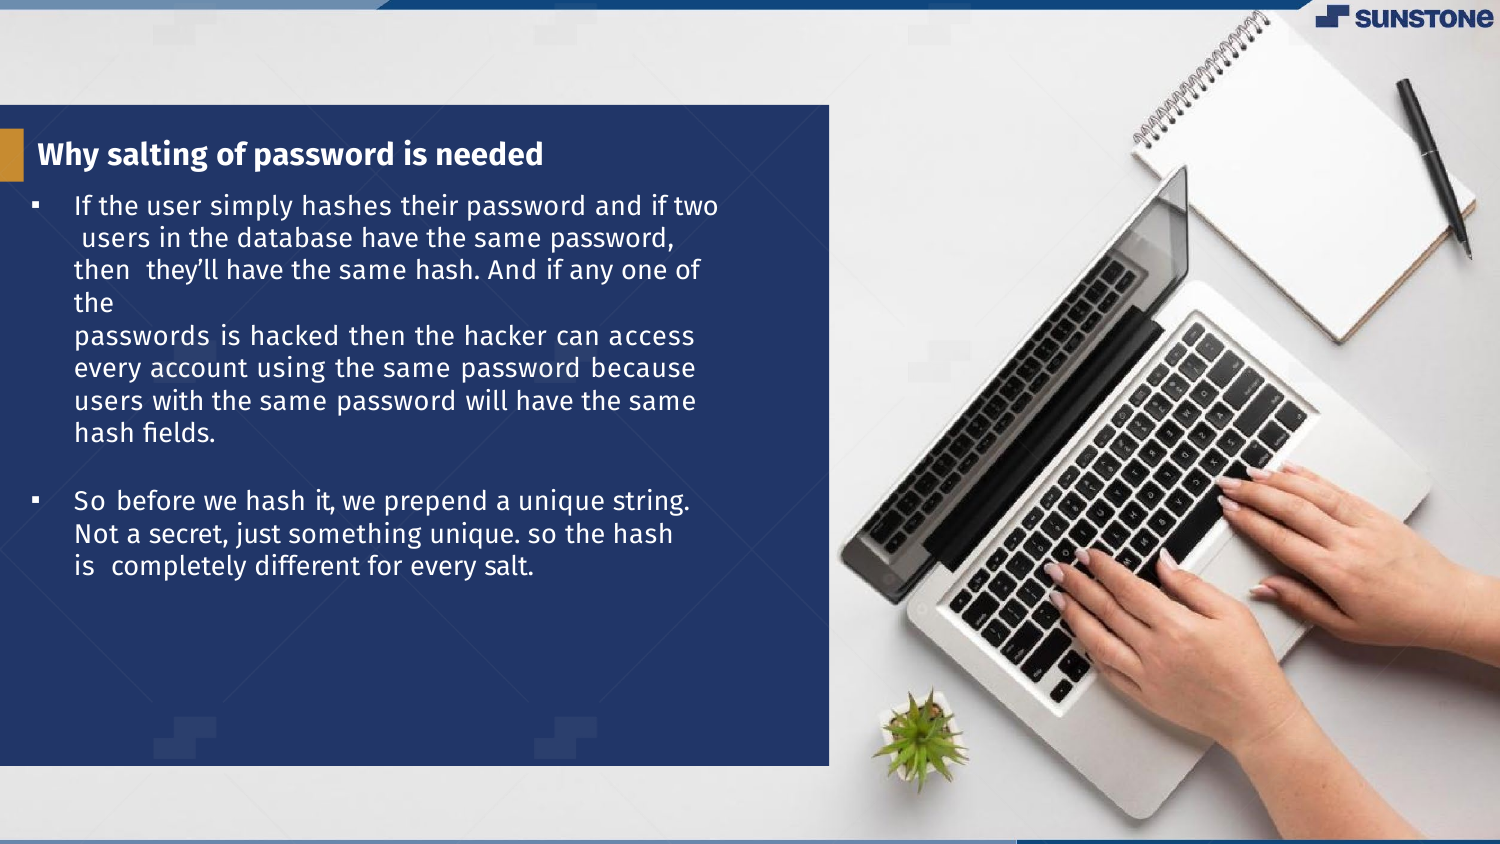

# Why salting of password is needed
If the user simply hashes their password and if two  users in the database have the same password, then  they’ll have the same hash. And if any one of the
passwords is hacked then the hacker can access  every account using the same password because  users with the same password will have the same  hash ﬁelds.

So before we hash it, we prepend a unique string.  Not a secret, just something unique. so the hash is  completely different for every salt.